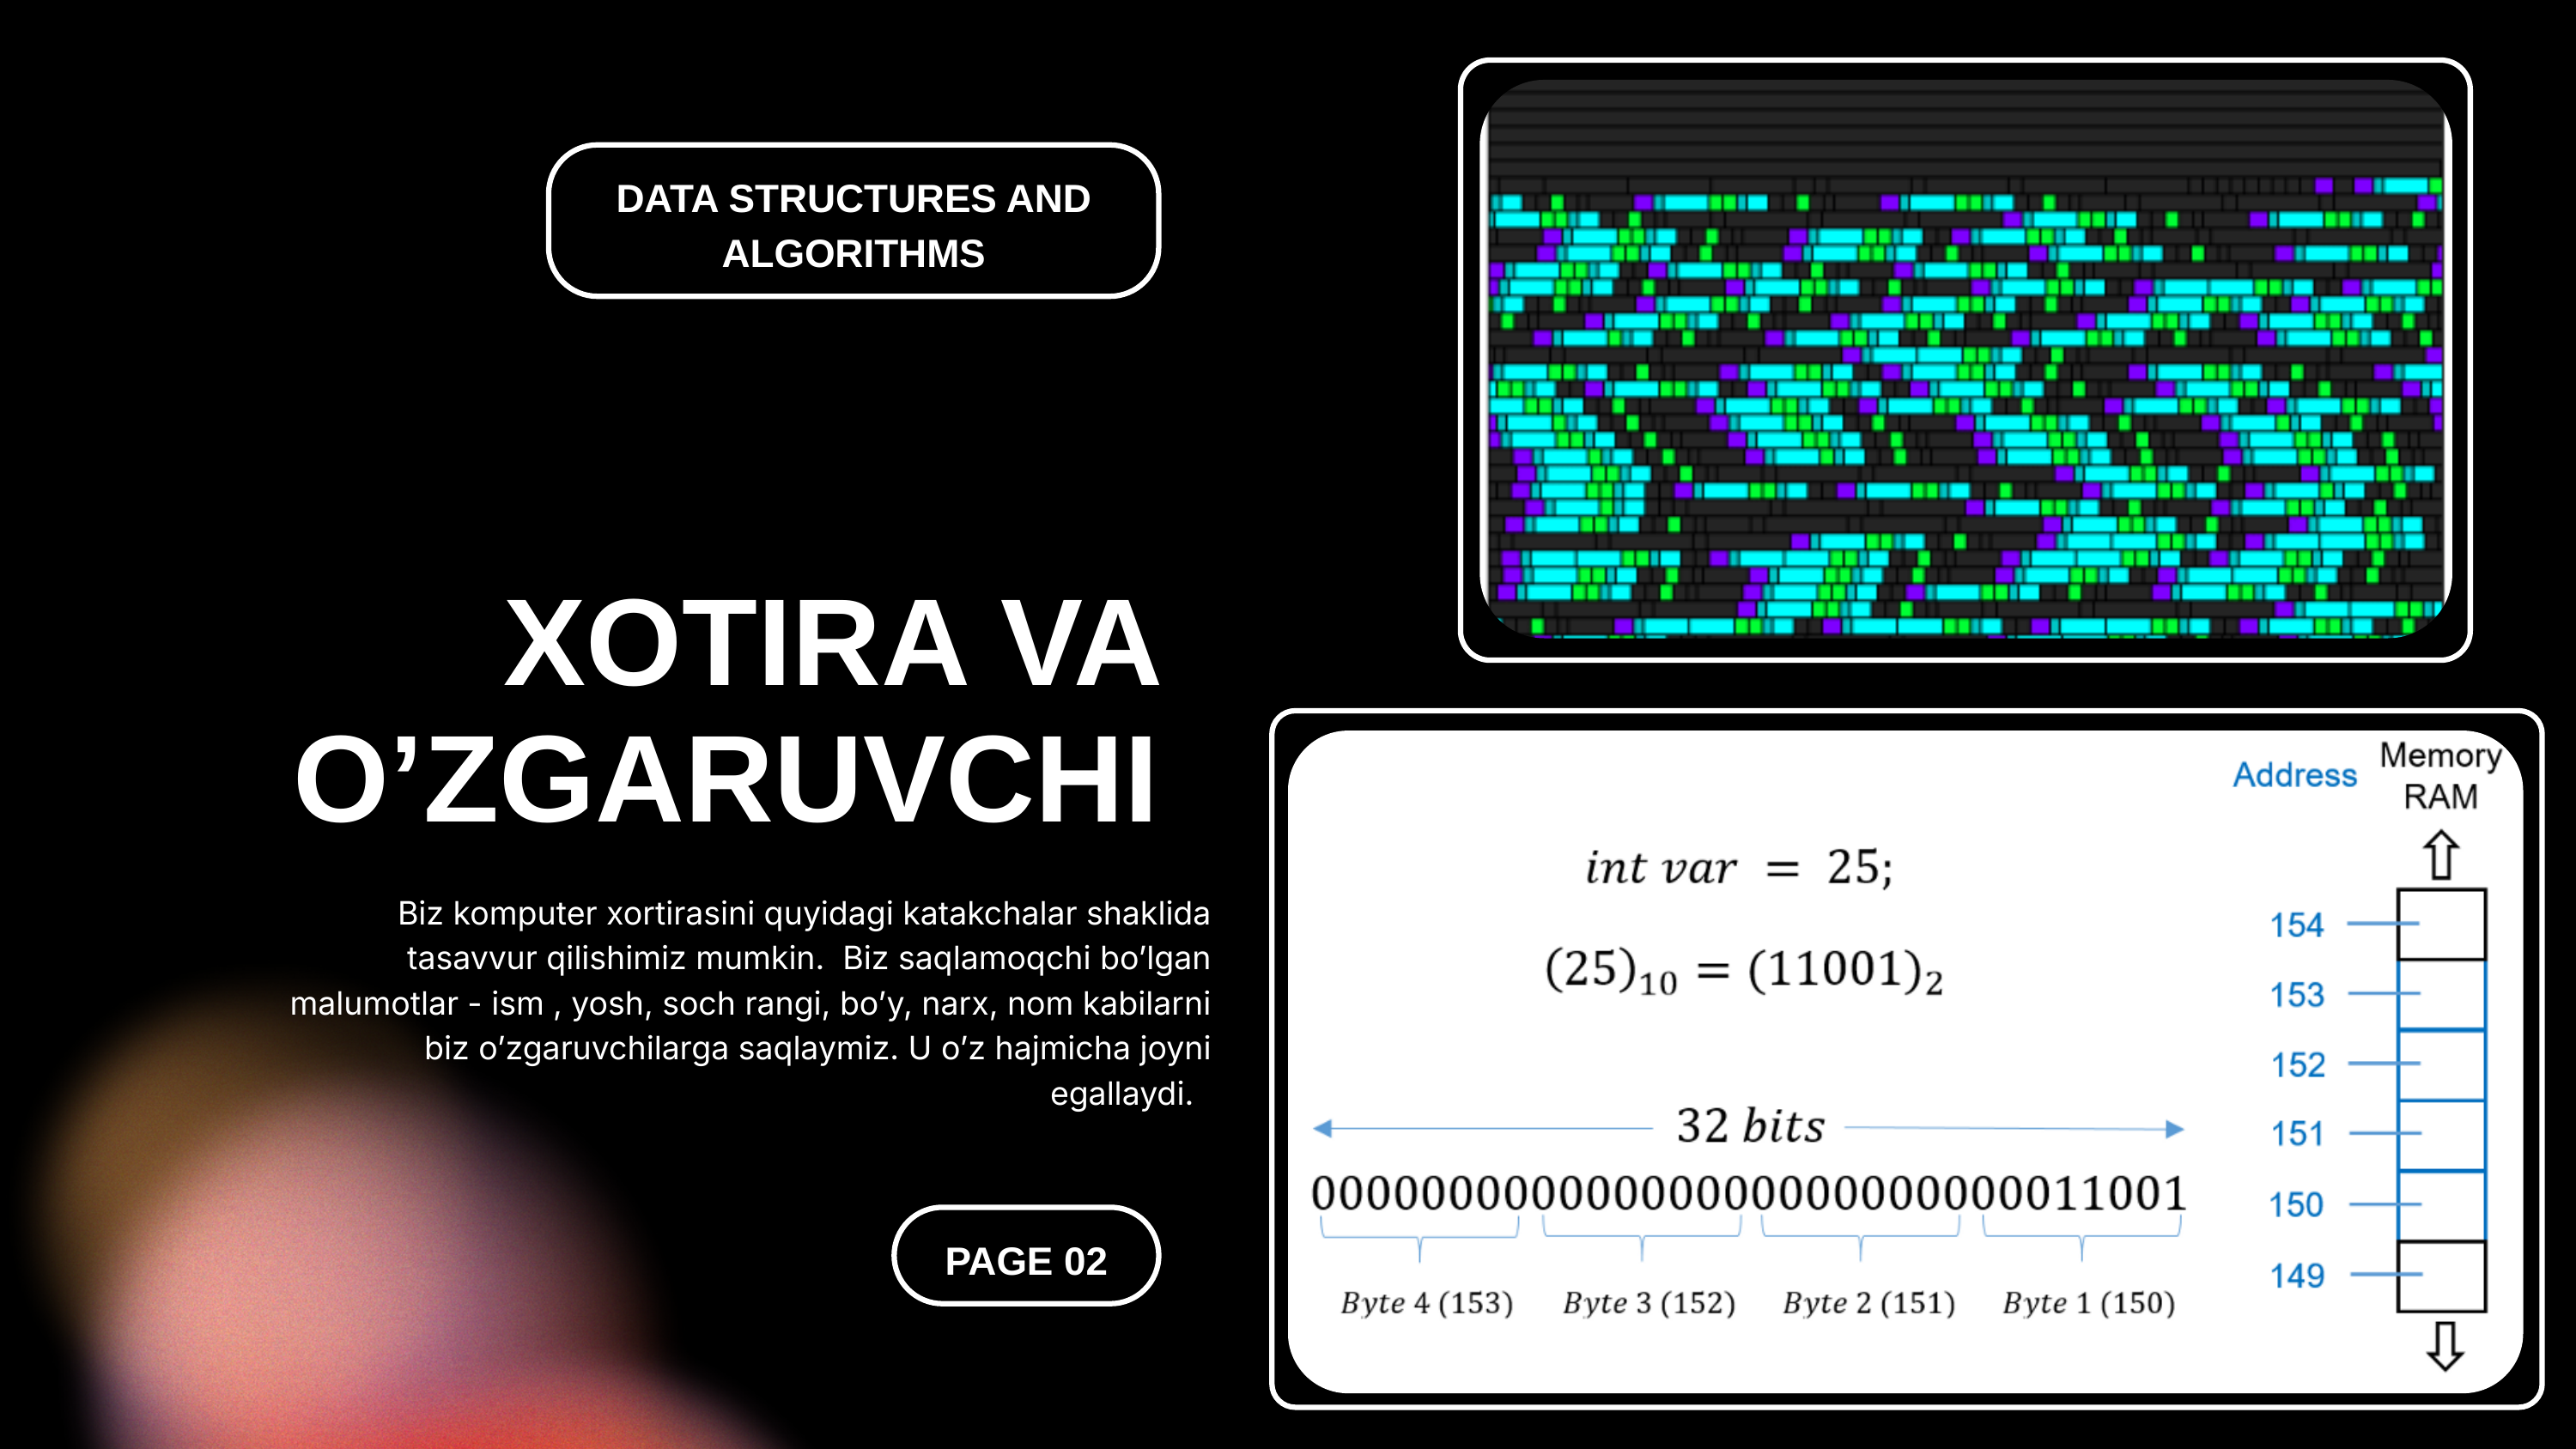

DATA STRUCTURES AND ALGORITHMS
XOTIRA VA O’ZGARUVCHI

Biz komputer xortirasini quyidagi katakchalar shaklida tasavvur qilishimiz mumkin.  Biz saqlamoqchi bo’lgan malumotlar - ism , yosh, soch rangi, bo’y, narx, nom kabilarni biz o’zgaruvchilarga saqlaymiz. U o’z hajmicha joyni egallaydi.

Ushbu rasmda murabboni nonga surish algoritmi ko’rsatilgan

PAGE 02